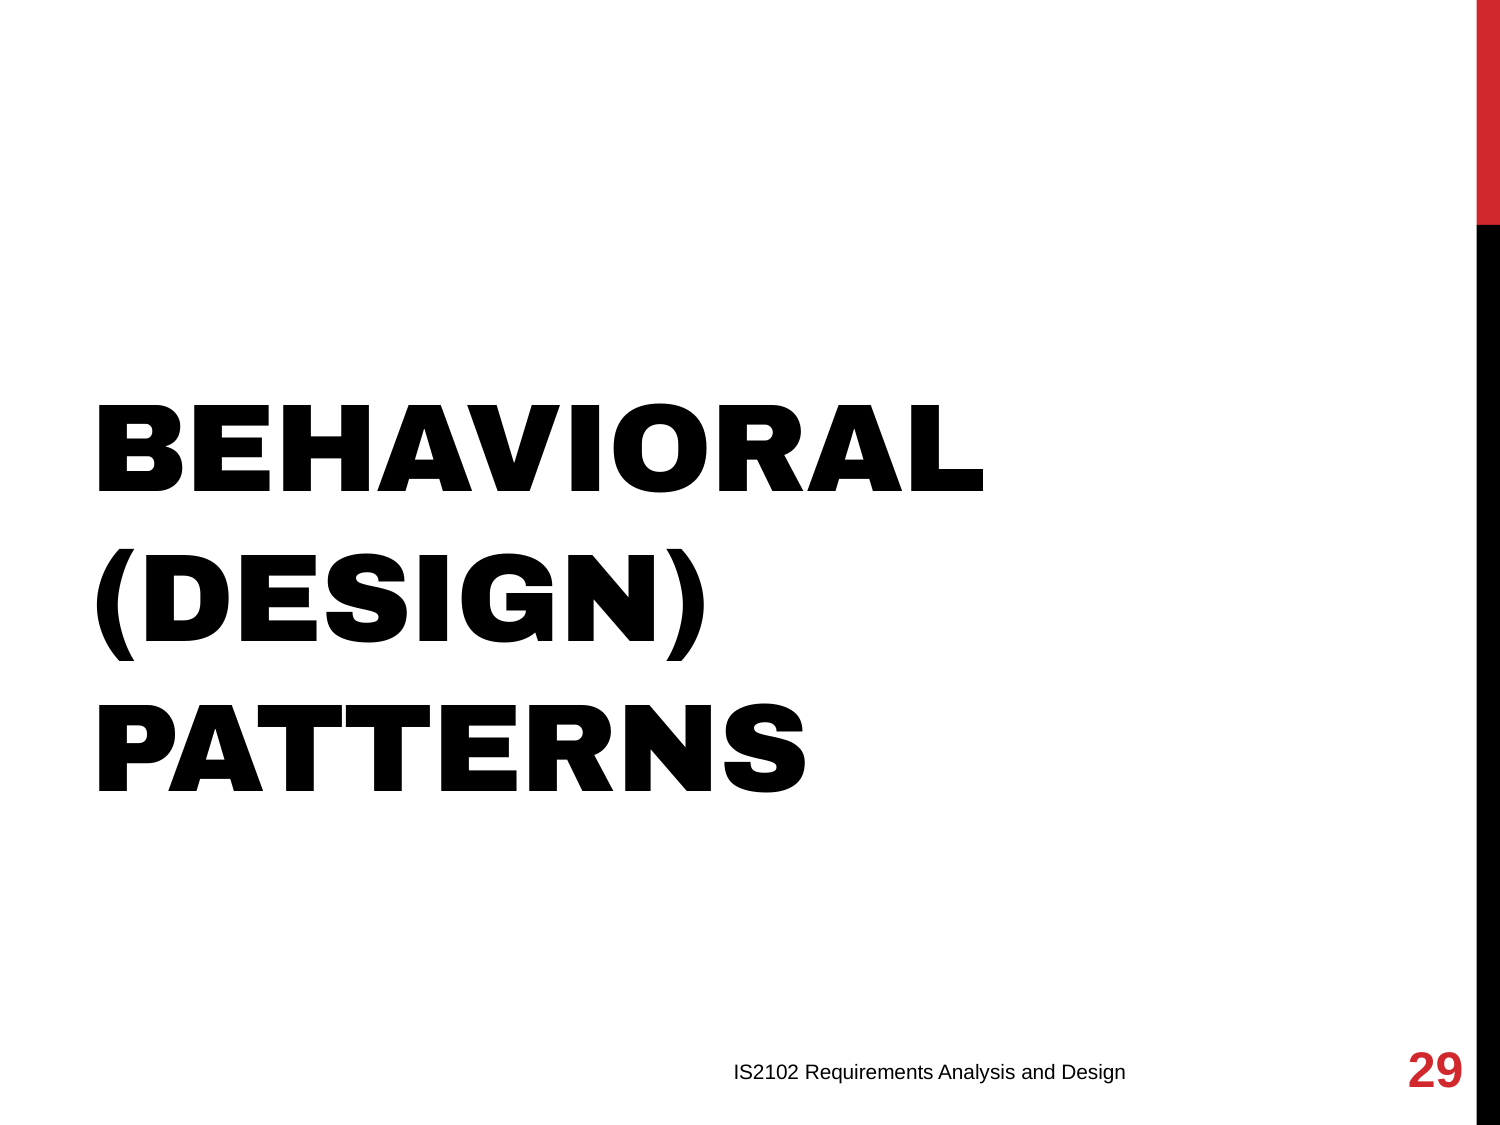

# Behavioral (design) Patterns
29
IS2102 Requirements Analysis and Design